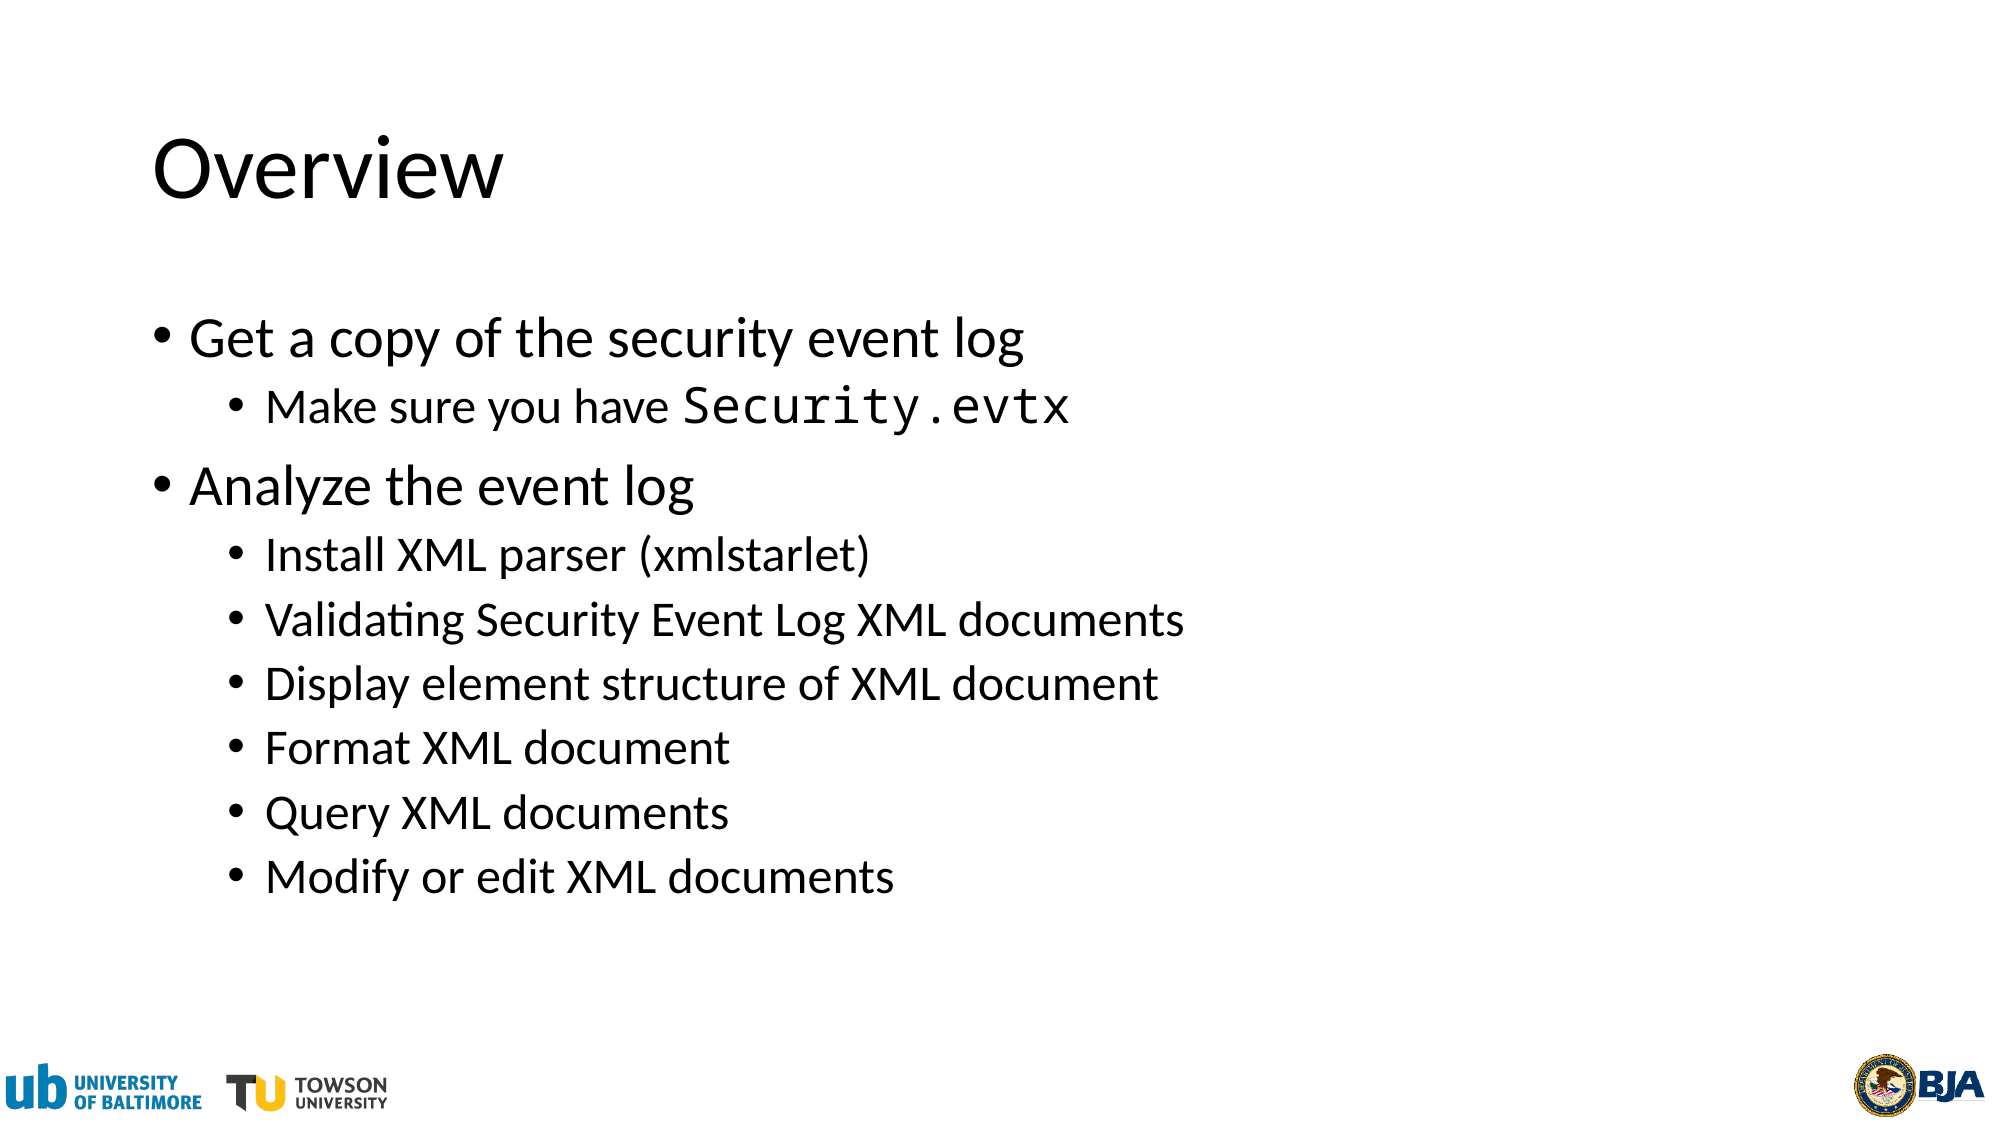

# Overview
Get a copy of the security event log
Make sure you have Security.evtx
Analyze the event log
Install XML parser (xmlstarlet)
Validating Security Event Log XML documents
Display element structure of XML document
Format XML document
Query XML documents
Modify or edit XML documents